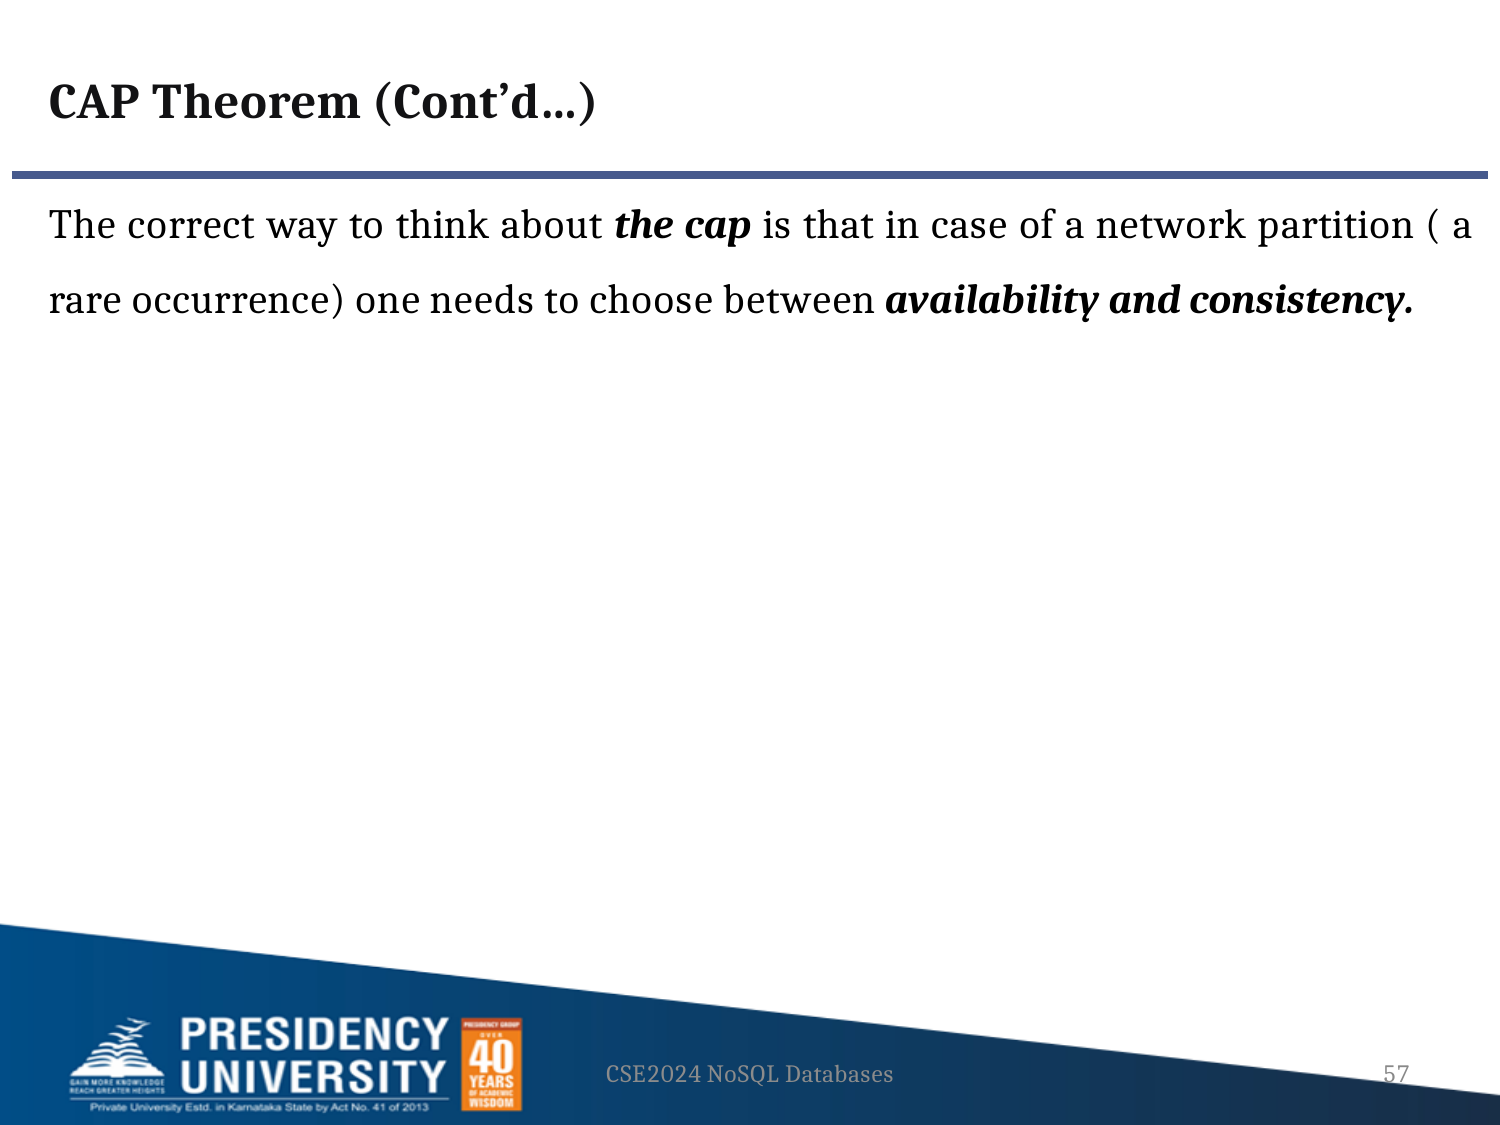

CAP Theorem (Cont’d…)
The correct way to think about the cap is that in case of a network partition ( a rare occurrence) one needs to choose between availability and consistency.

CSE2024 NoSQL Databases
57